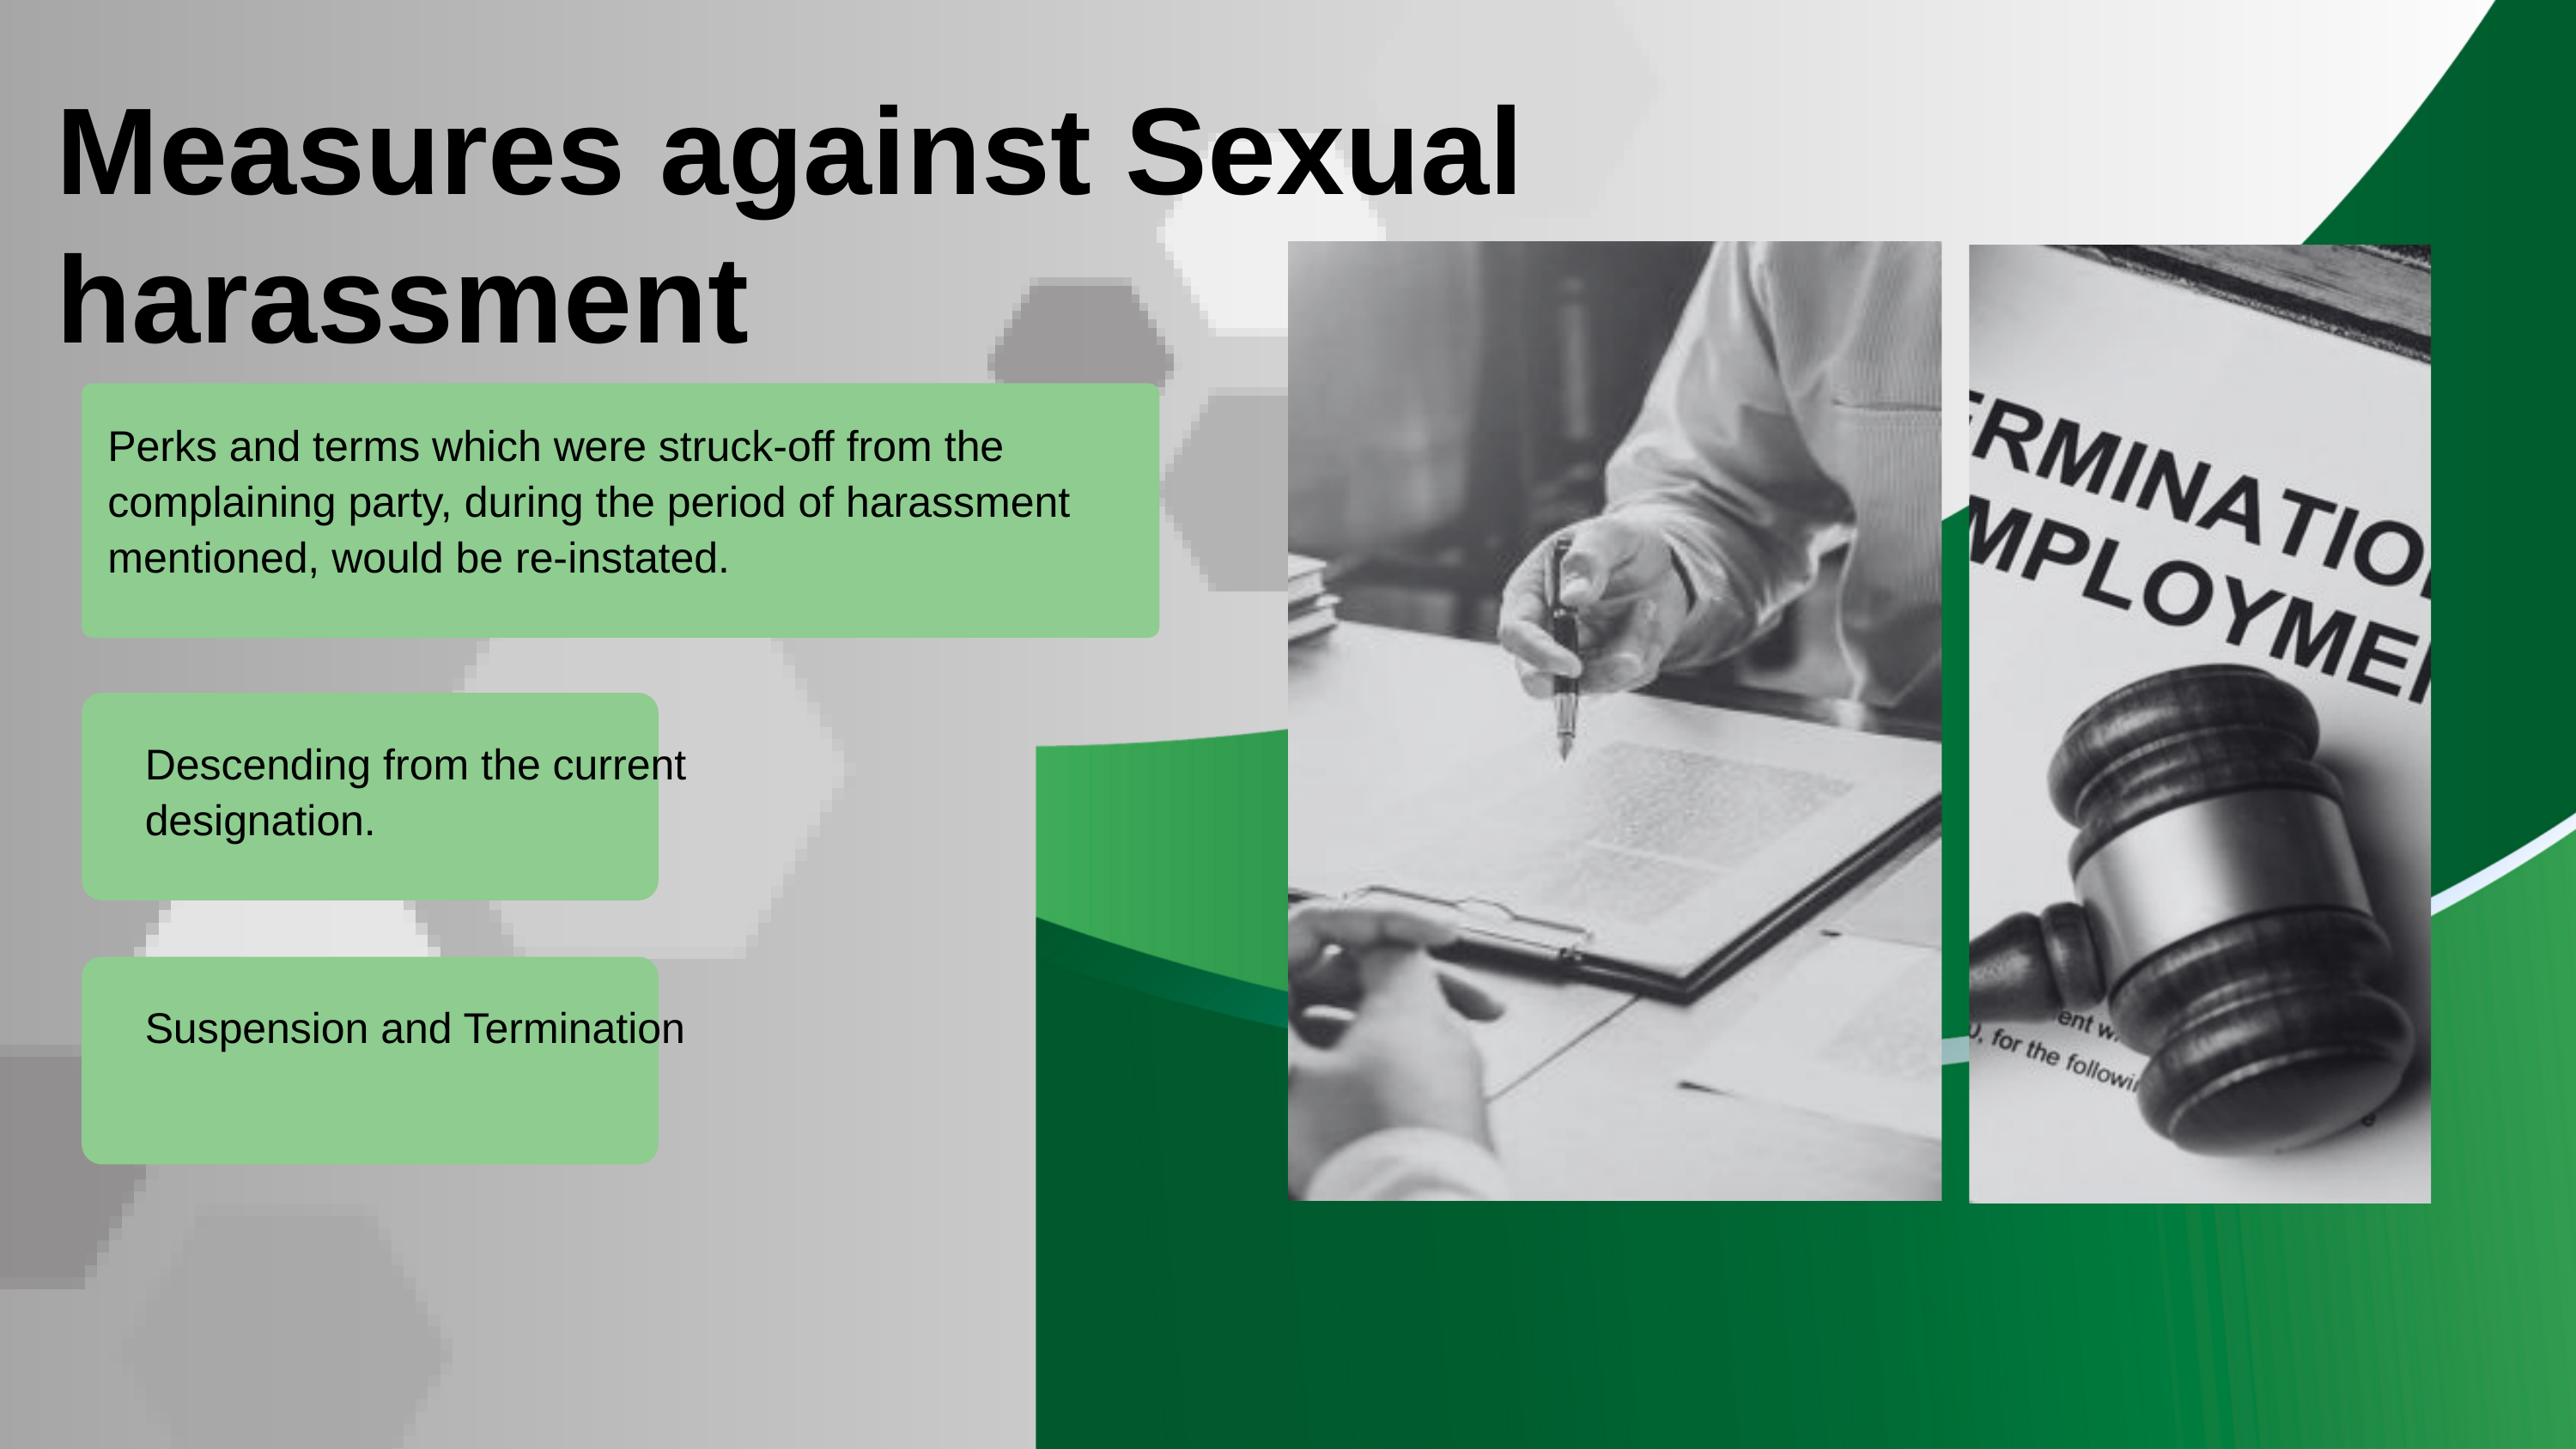

Measures against Sexual harassment

Perks and terms which were struck-off from the complaining party, during the period of harassment mentioned, would be re-instated.

Descending from the current designation.

Suspension and Termination